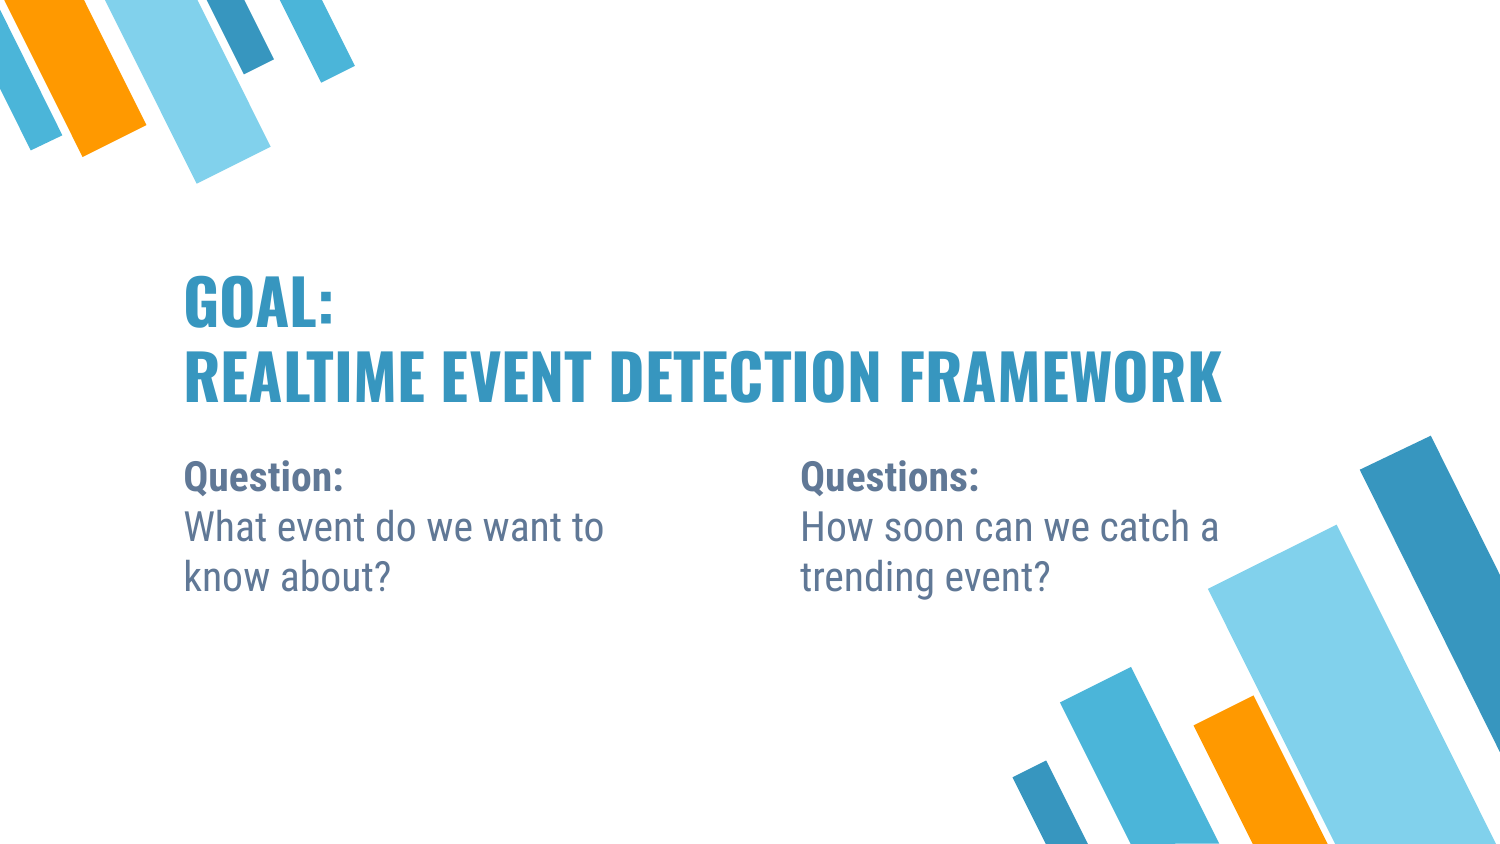

# Goal: Realtime event detection framework
Question:
What event do we want to know about?
Questions:
How soon can we catch a trending event?